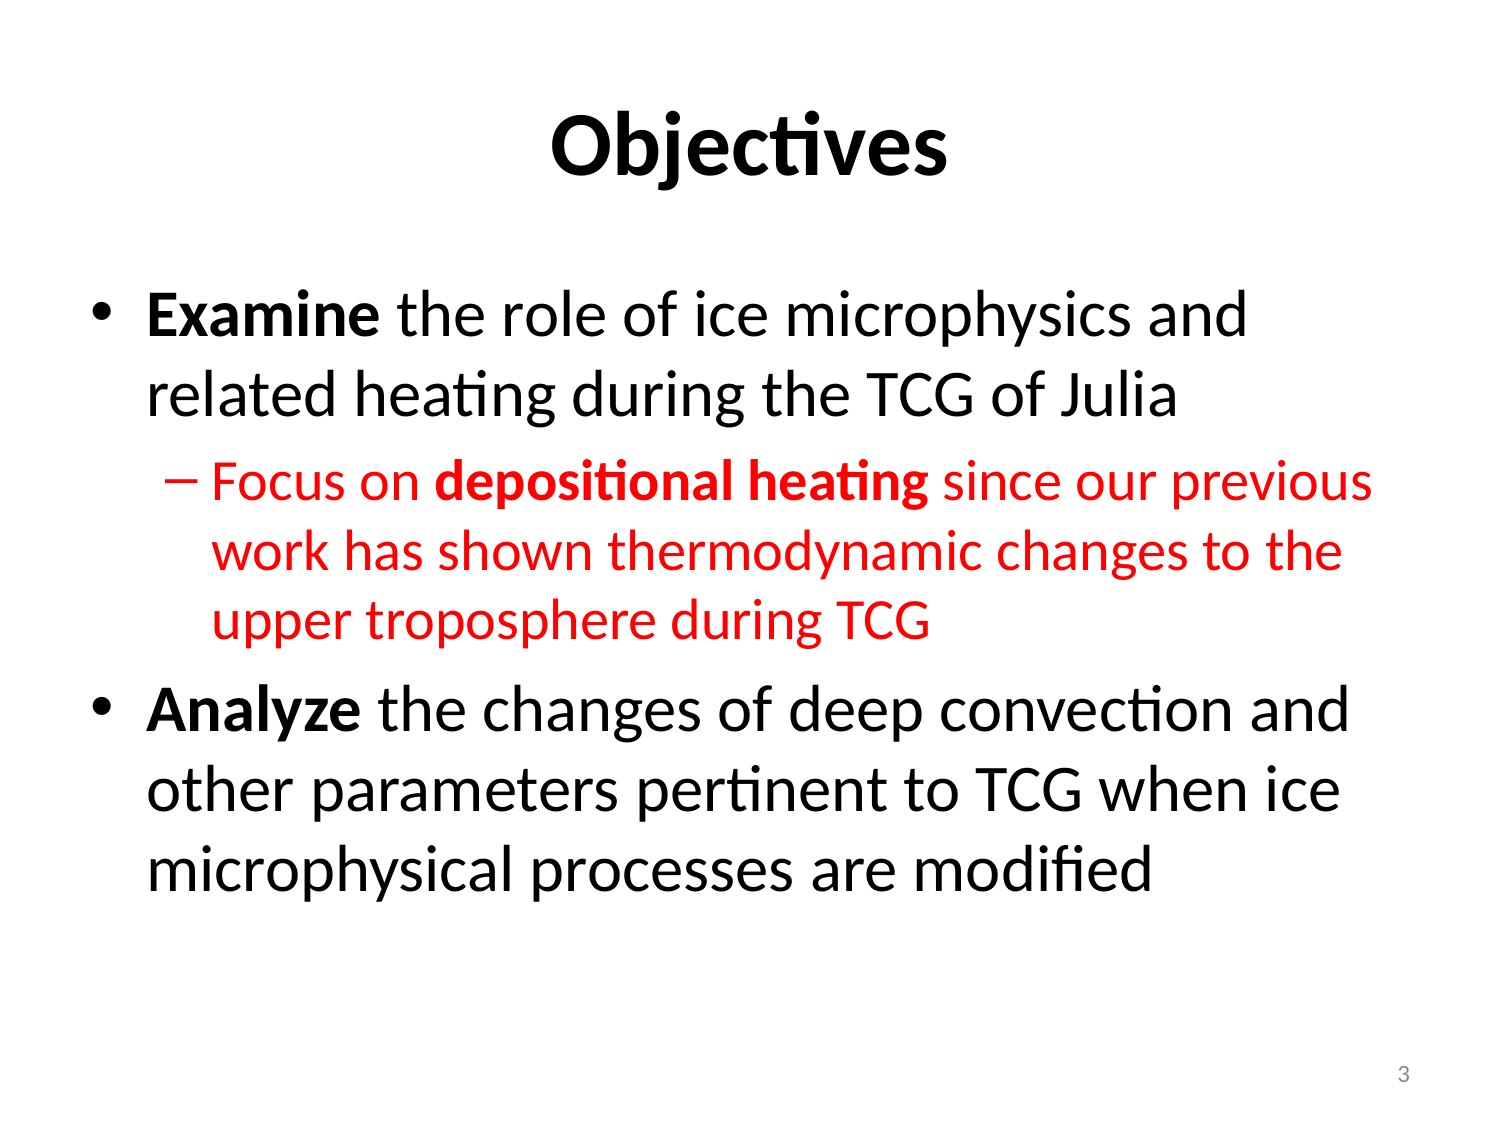

# Objectives
Examine the role of ice microphysics and related heating during the TCG of Julia
Focus on depositional heating since our previous work has shown thermodynamic changes to the upper troposphere during TCG
Analyze the changes of deep convection and other parameters pertinent to TCG when ice microphysical processes are modified
3